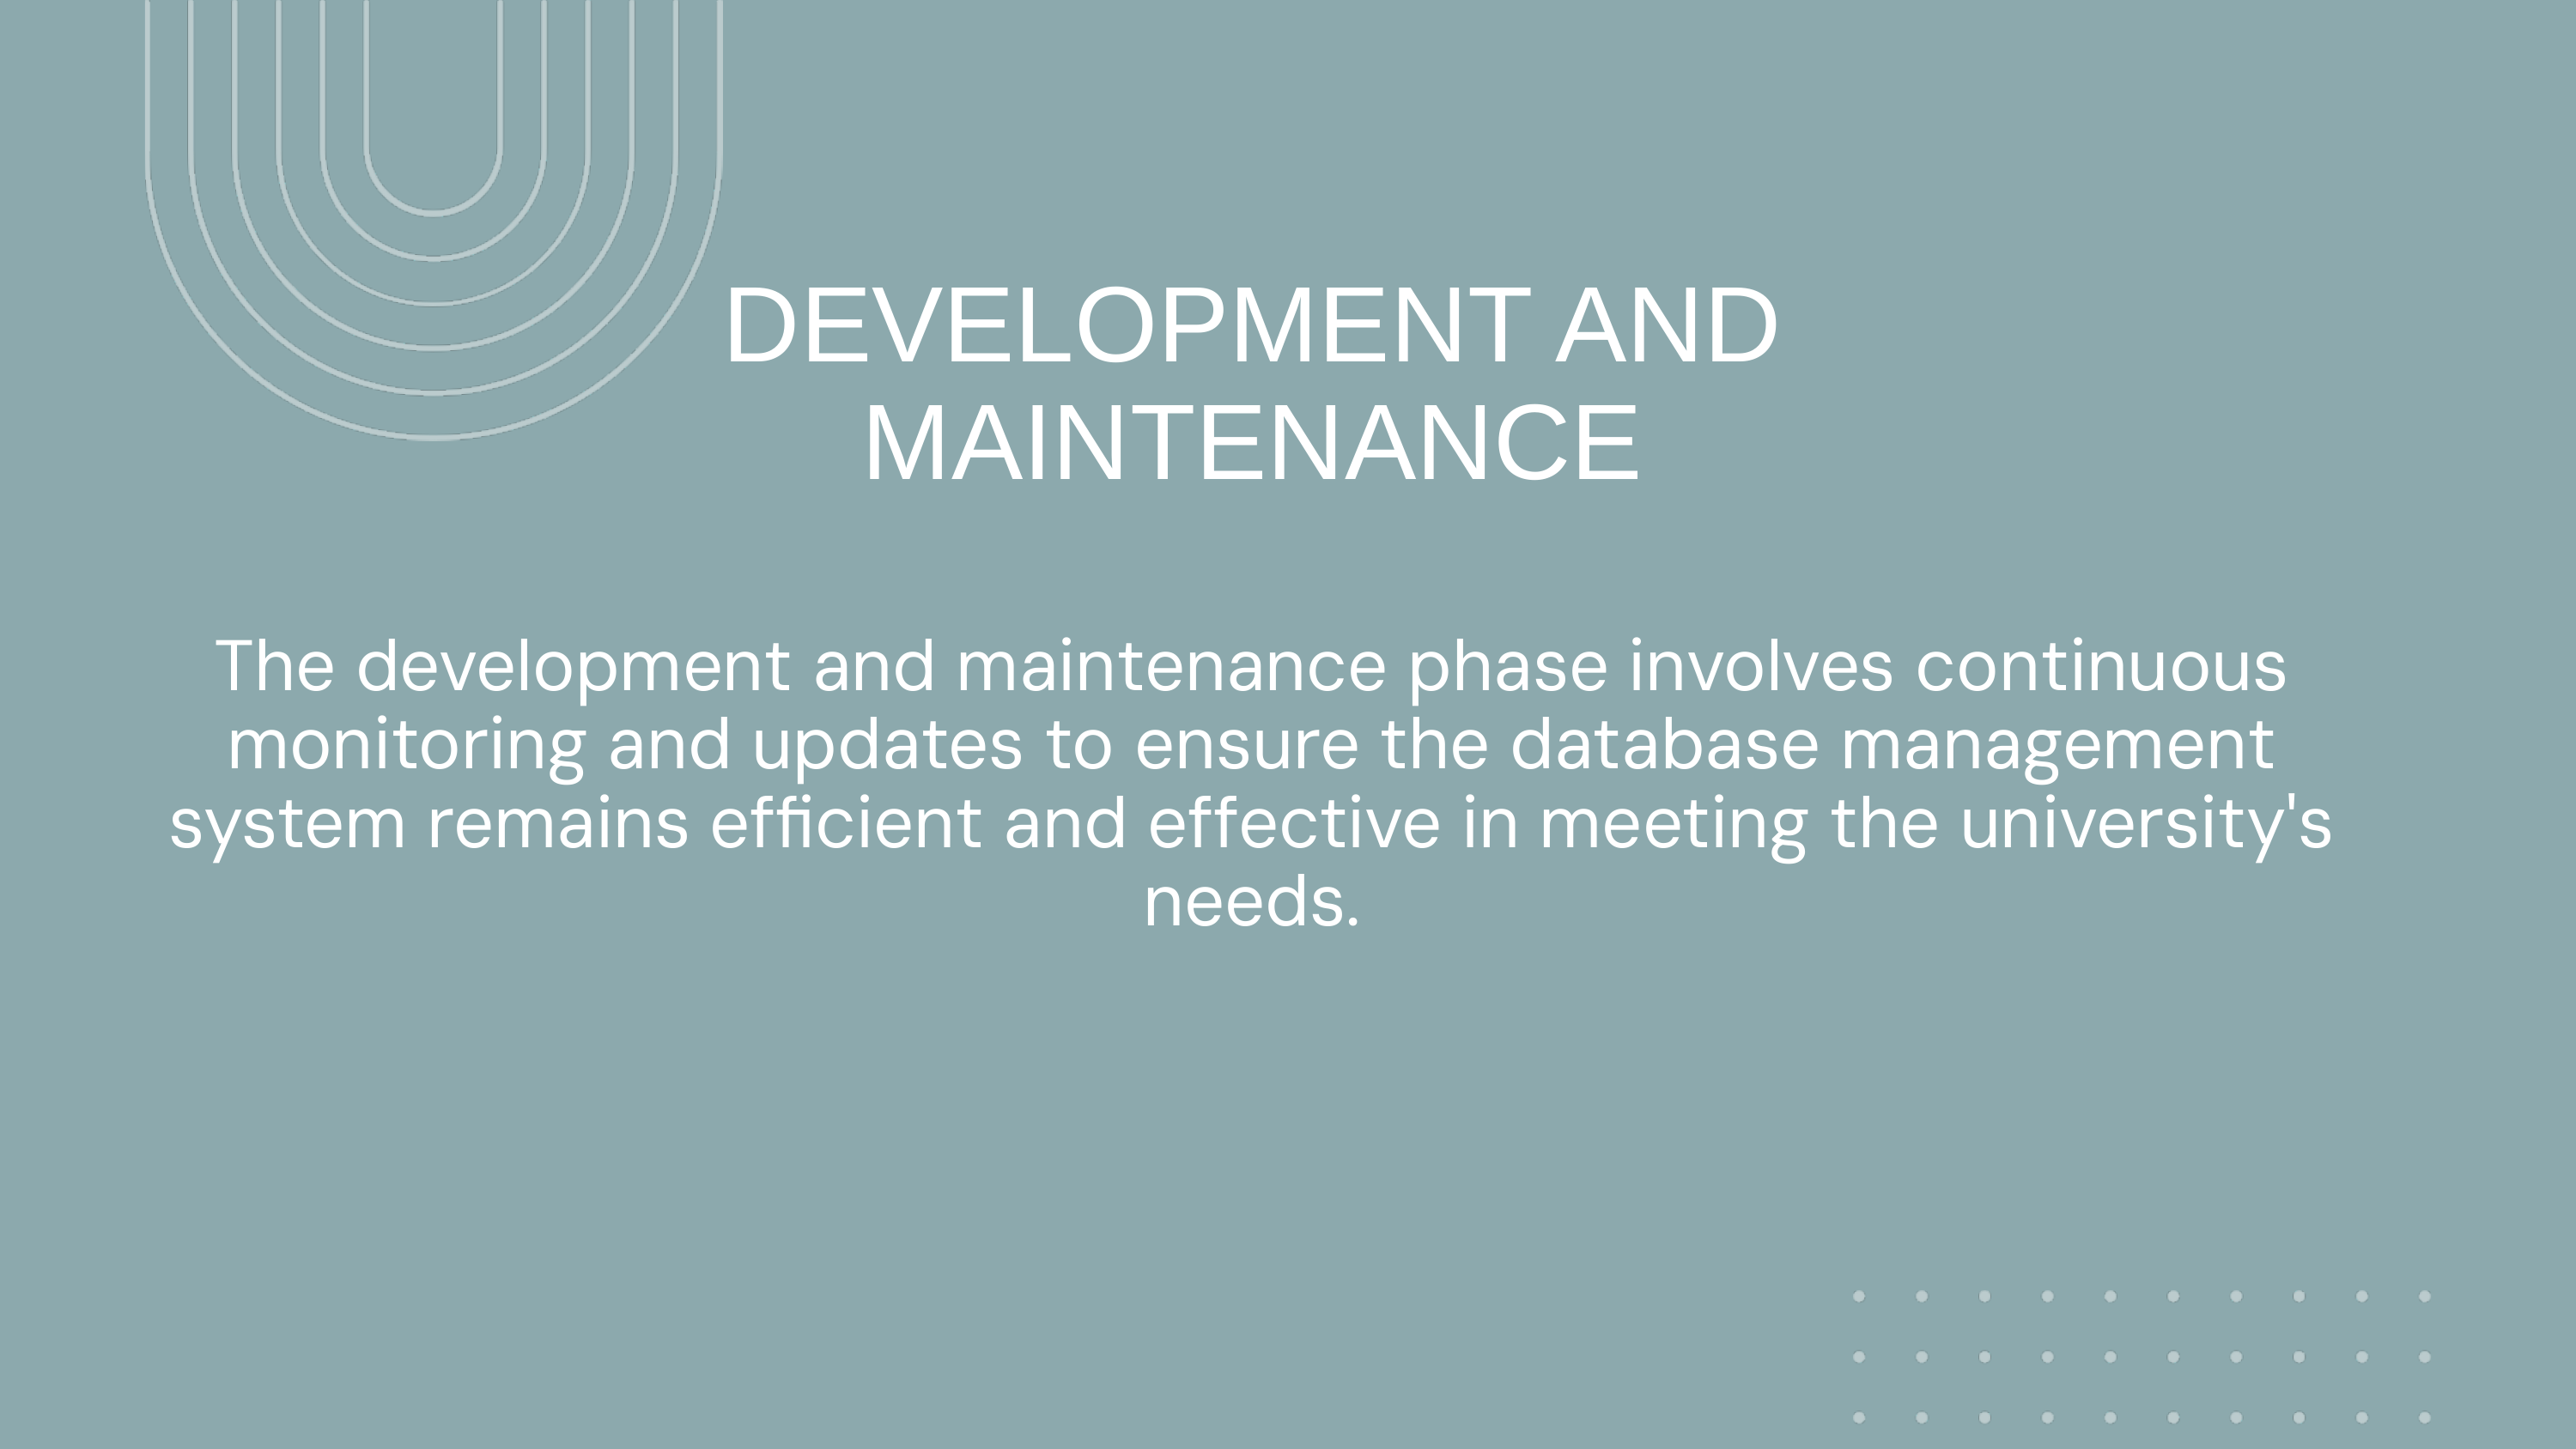

DEVELOPMENT AND MAINTENANCE

The development and maintenance phase involves continuous monitoring and updates to ensure the database management system remains efficient and effective in meeting the university's needs.